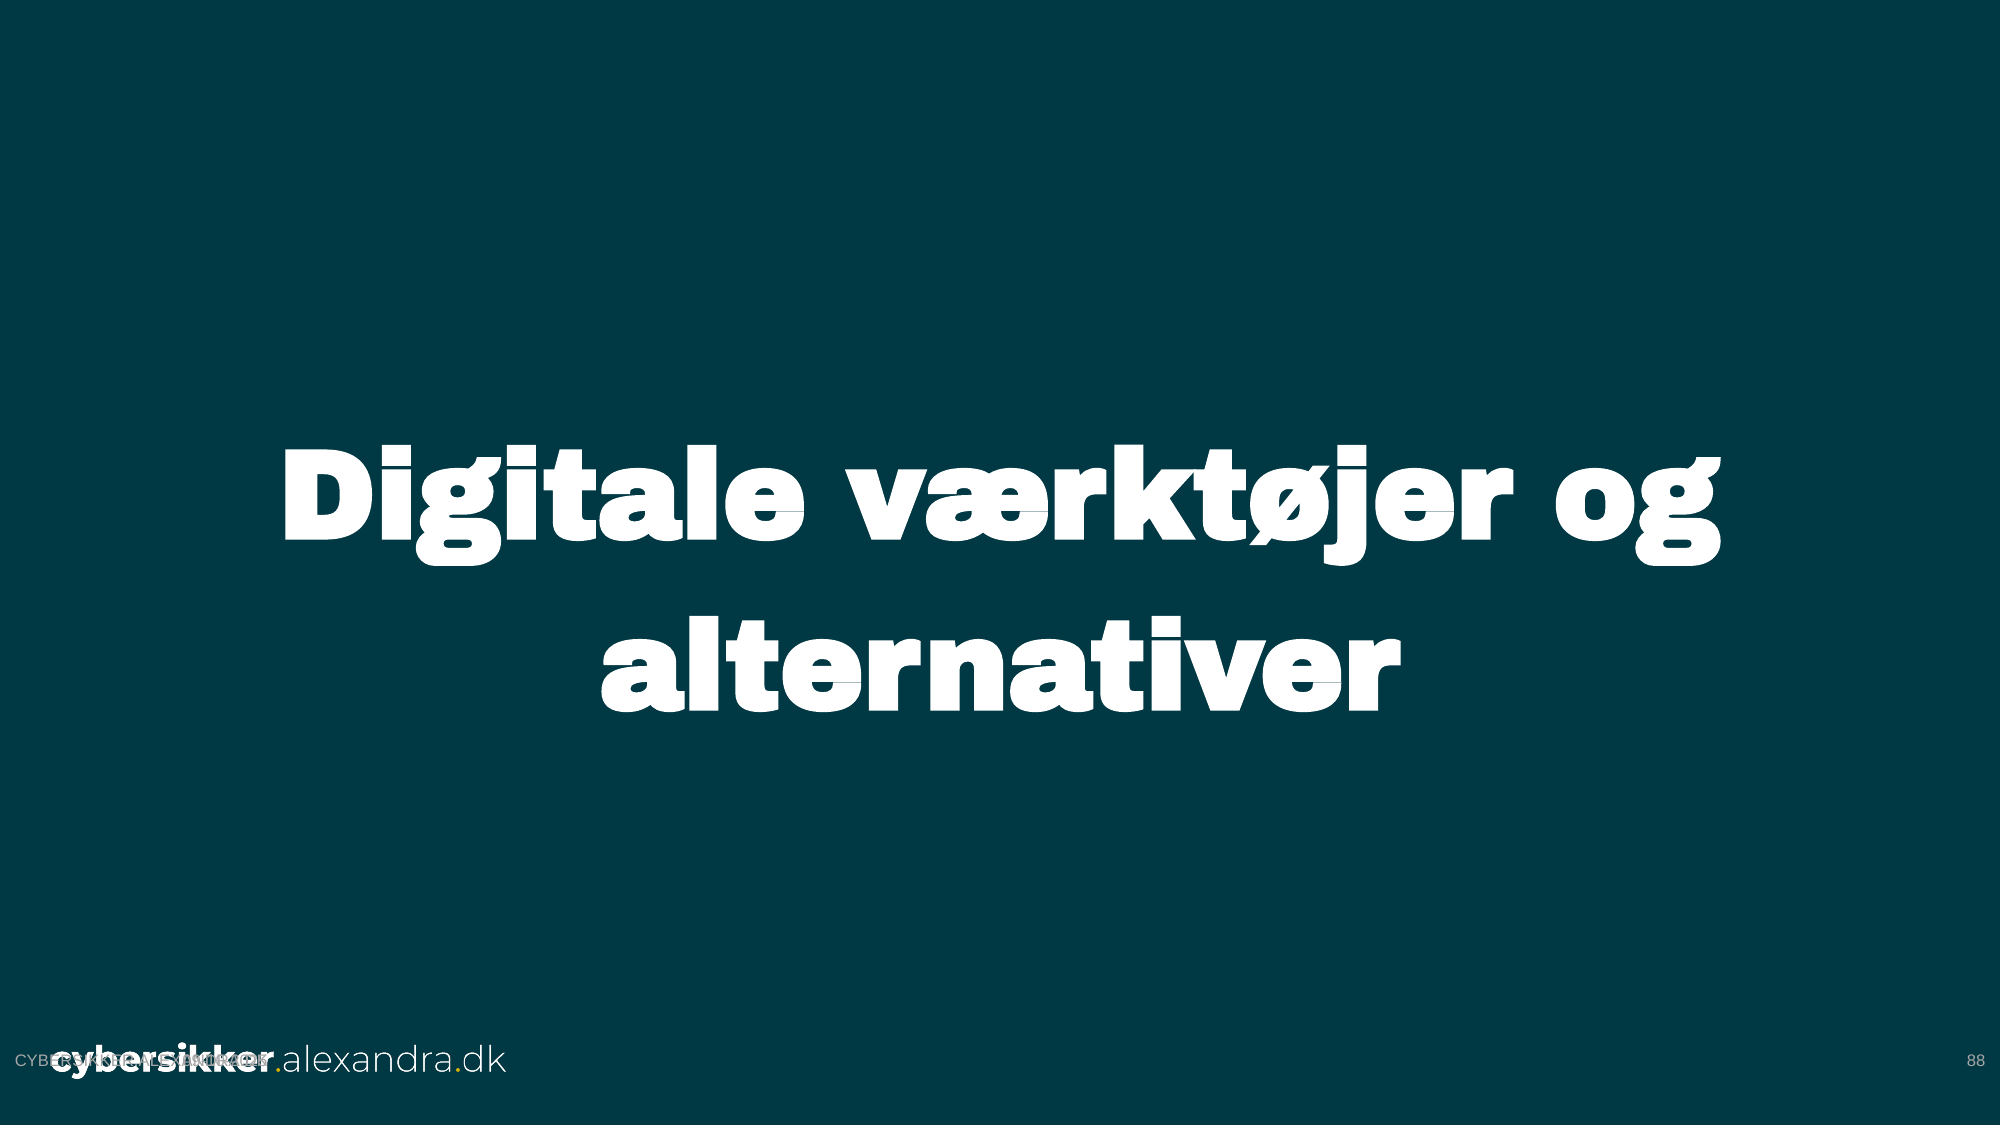

Digitale værktøjer og alternativer
09-10-2025
cybersikker.alexandra.dk
88